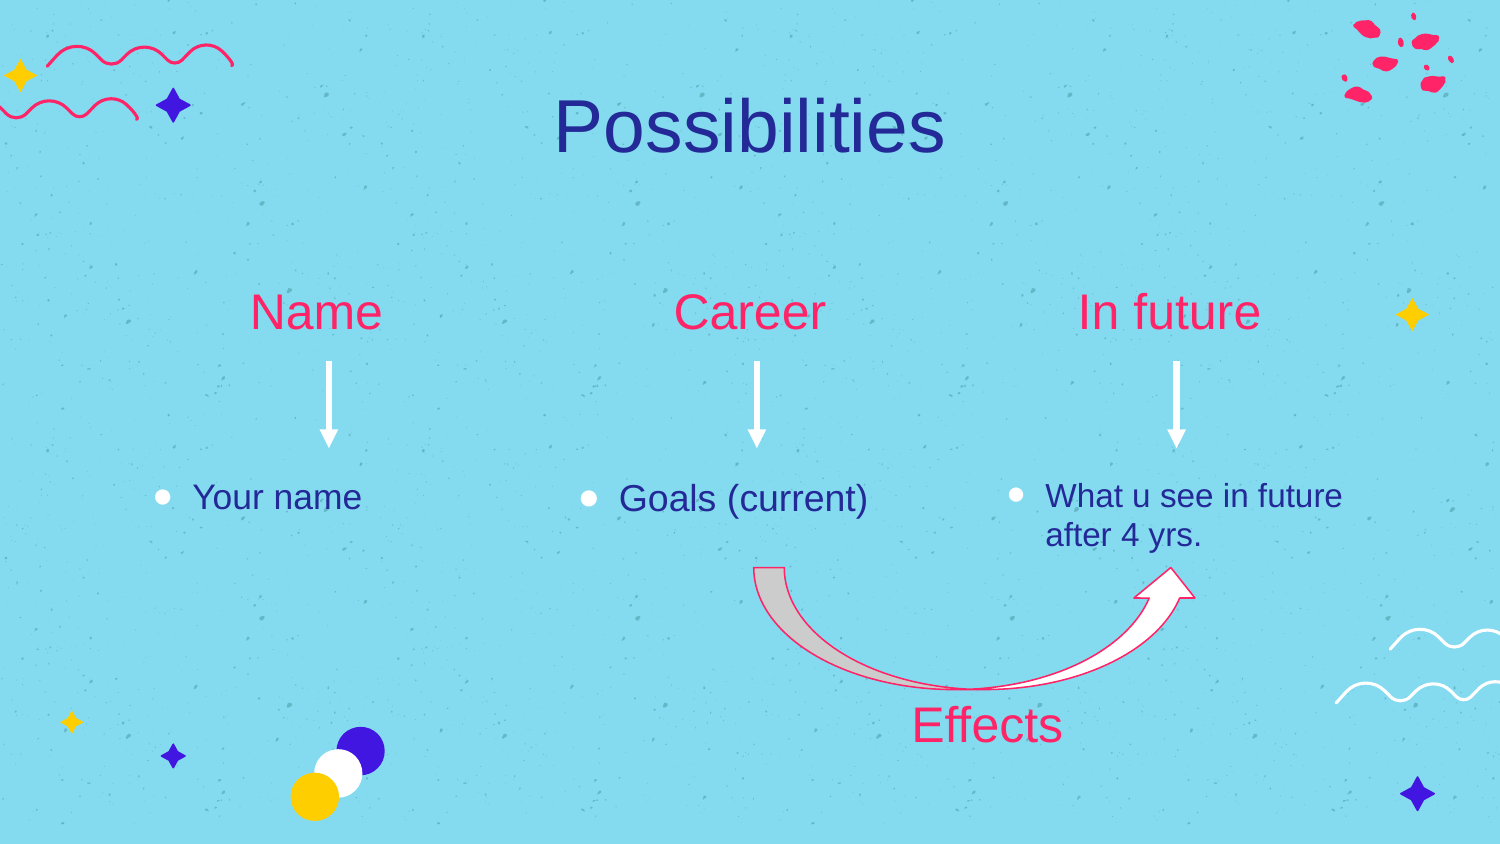

# Possibilities
Name
Career
In future

Your name
Goals (current)
What u see in future after 4 yrs.

Effects